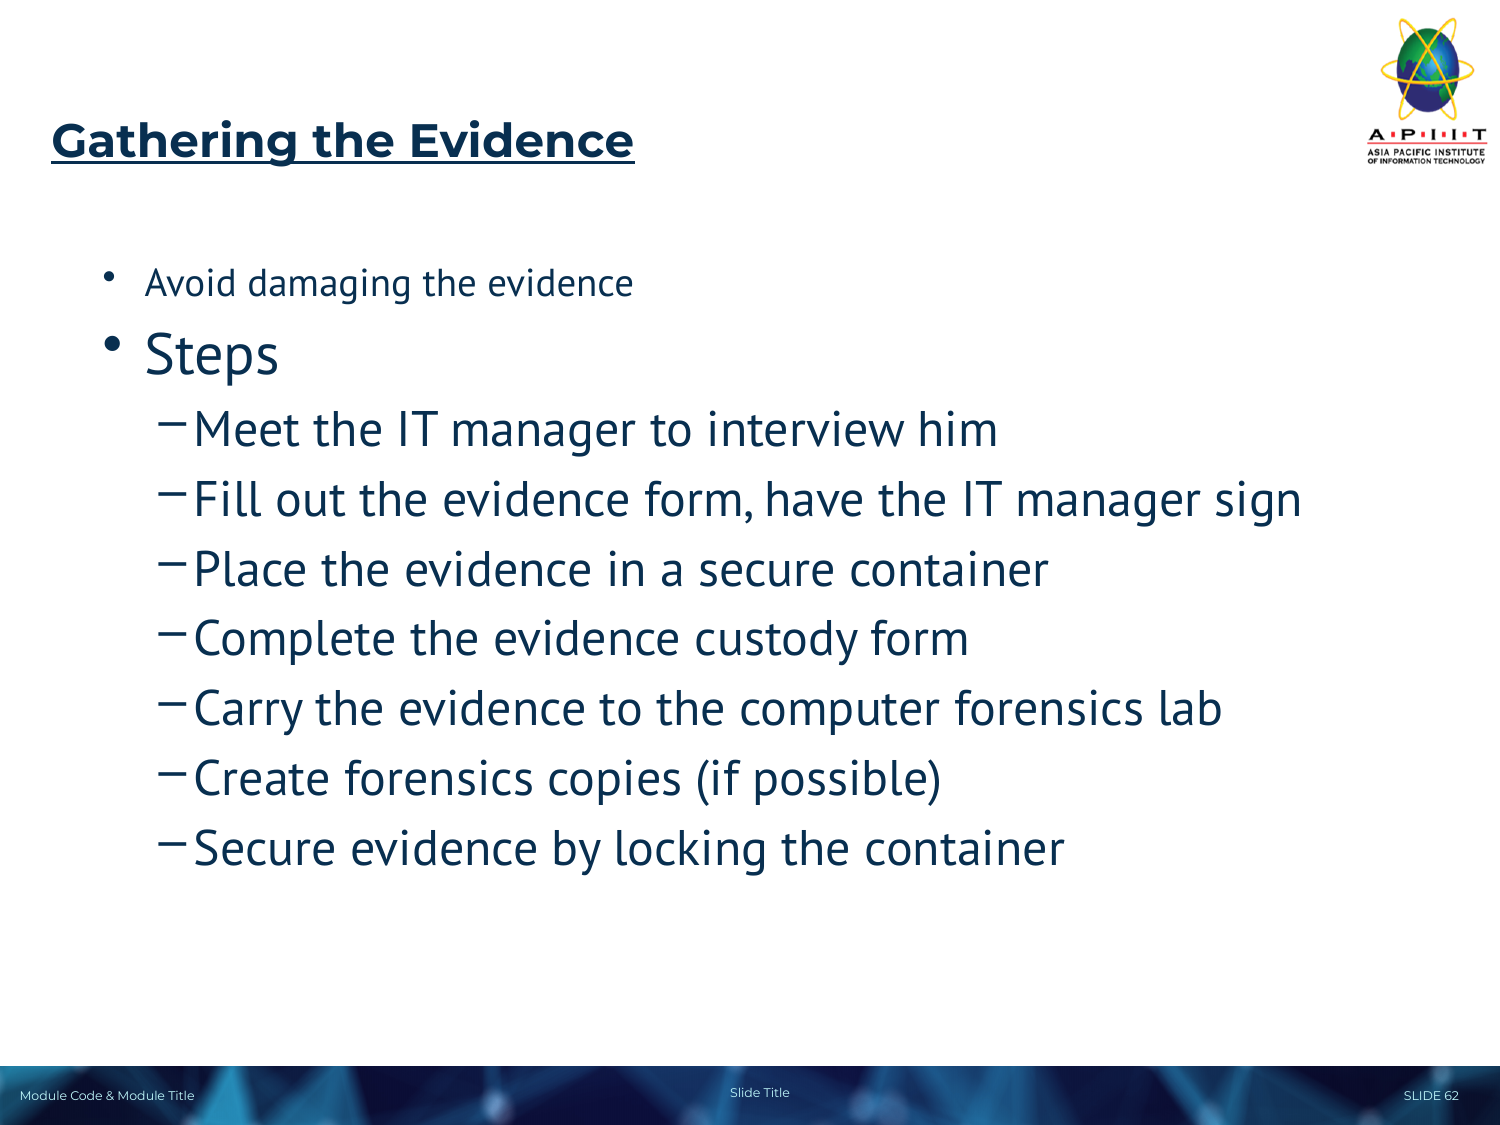

# Gathering the Evidence
Avoid damaging the evidence
Steps
Meet the IT manager to interview him
Fill out the evidence form, have the IT manager sign
Place the evidence in a secure container
Complete the evidence custody form
Carry the evidence to the computer forensics lab
Create forensics copies (if possible)
Secure evidence by locking the container